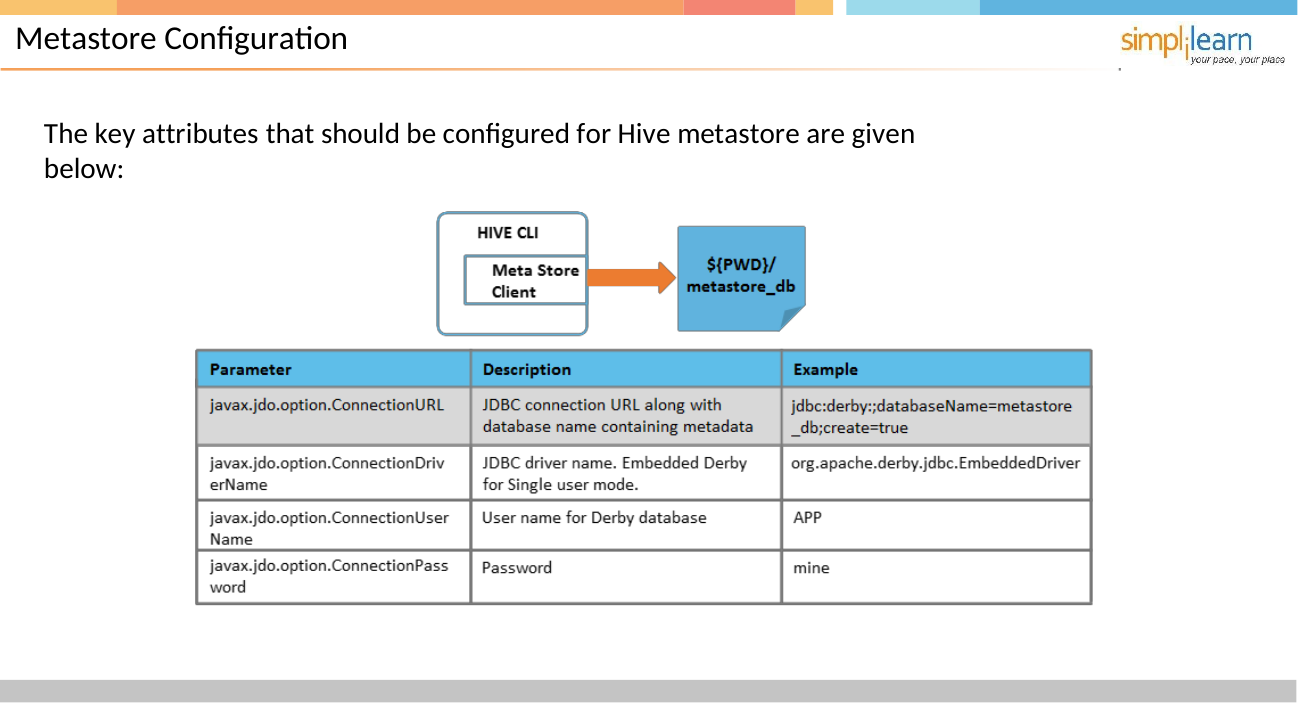

# Metastore Configuration

The key attributes that should be configured for Hive metastore are given below: